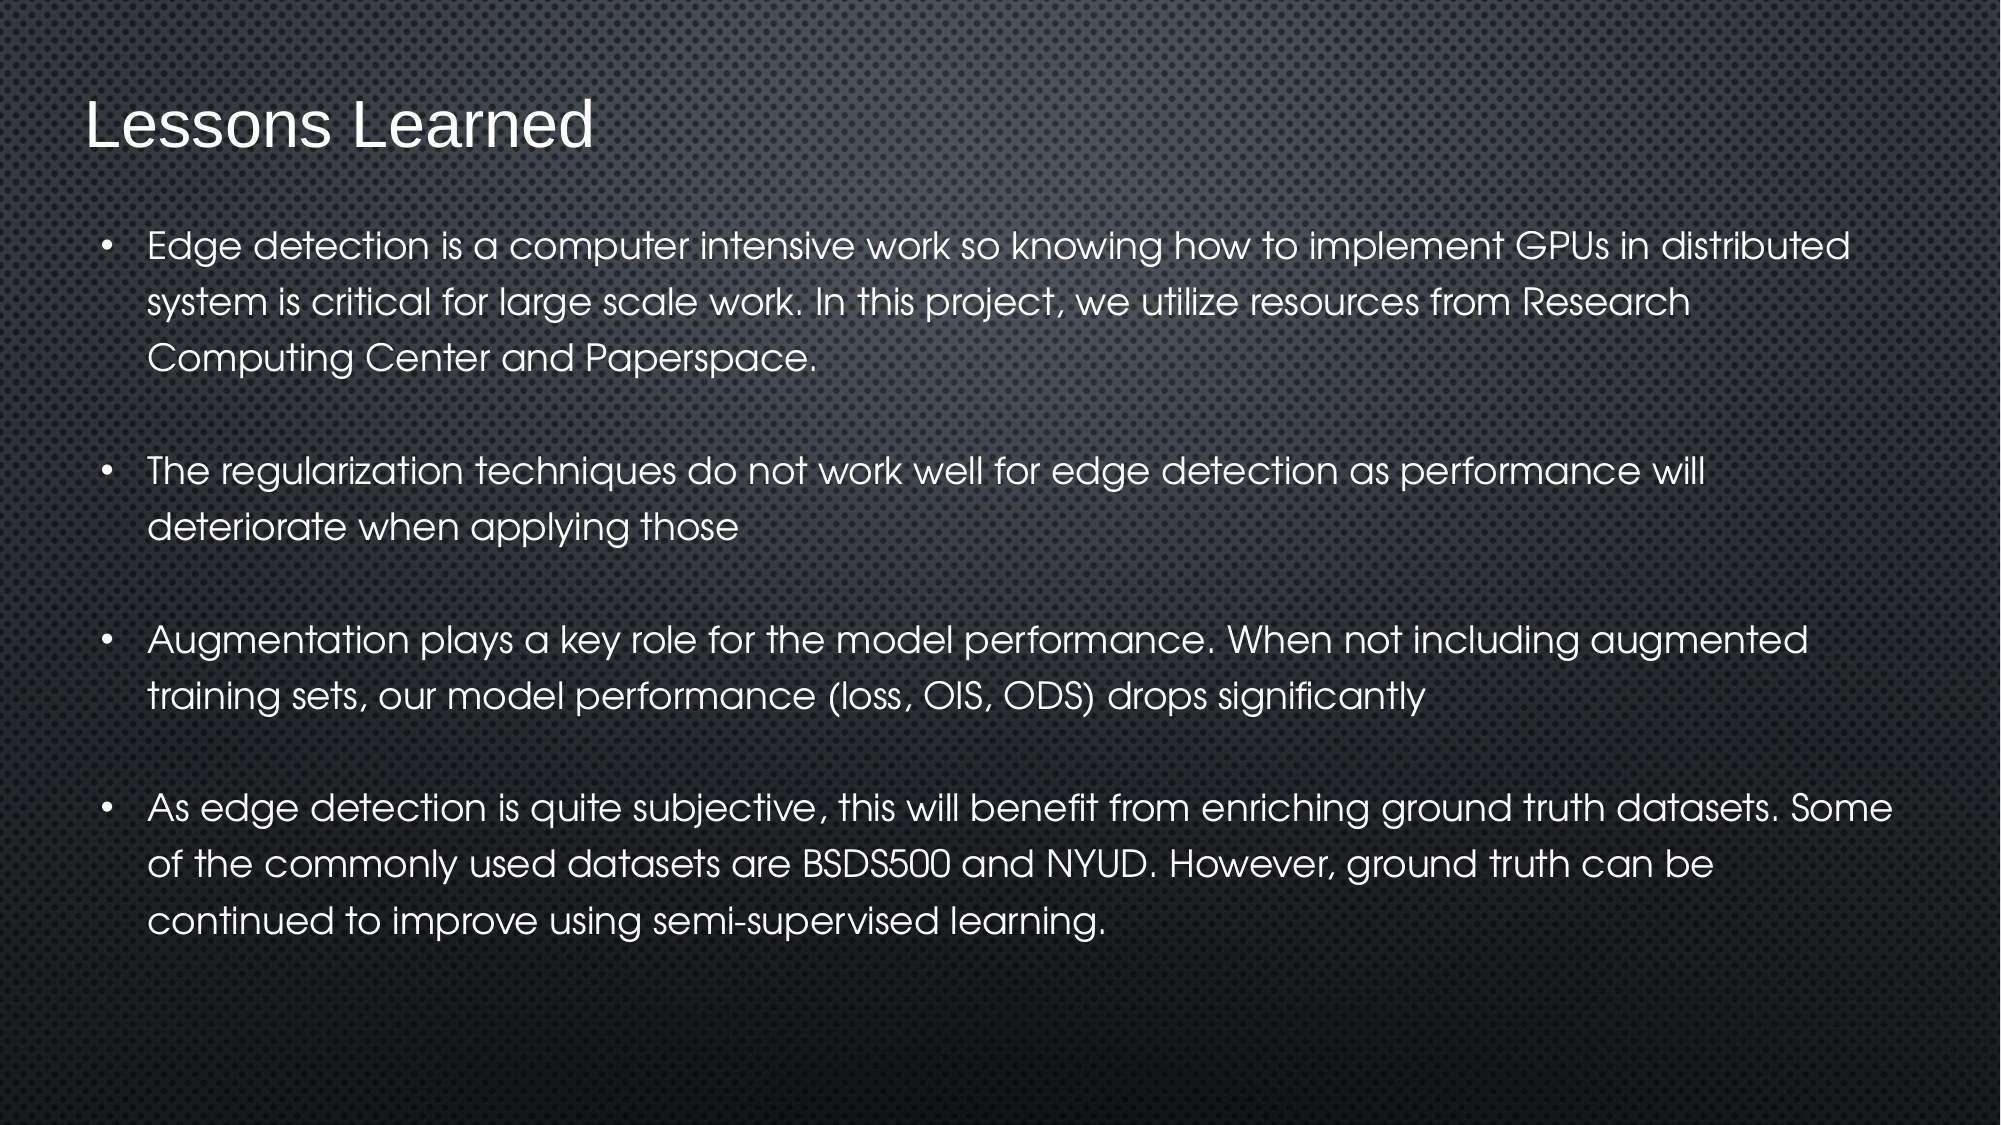

# Lessons Learned
Edge detection is a computer intensive work so knowing how to implement GPUs in distributed system is critical for large scale work. In this project, we utilize resources from Research Computing Center and Paperspace.

The regularization techniques do not work well for edge detection as performance will deteriorate when applying those

Augmentation plays a key role for the model performance. When not including augmented training sets, our model performance (loss, OIS, ODS) drops significantly

As edge detection is quite subjective, this will benefit from enriching ground truth datasets. Some of the commonly used datasets are BSDS500 and NYUD. However, ground truth can be continued to improve using semi-supervised learning.